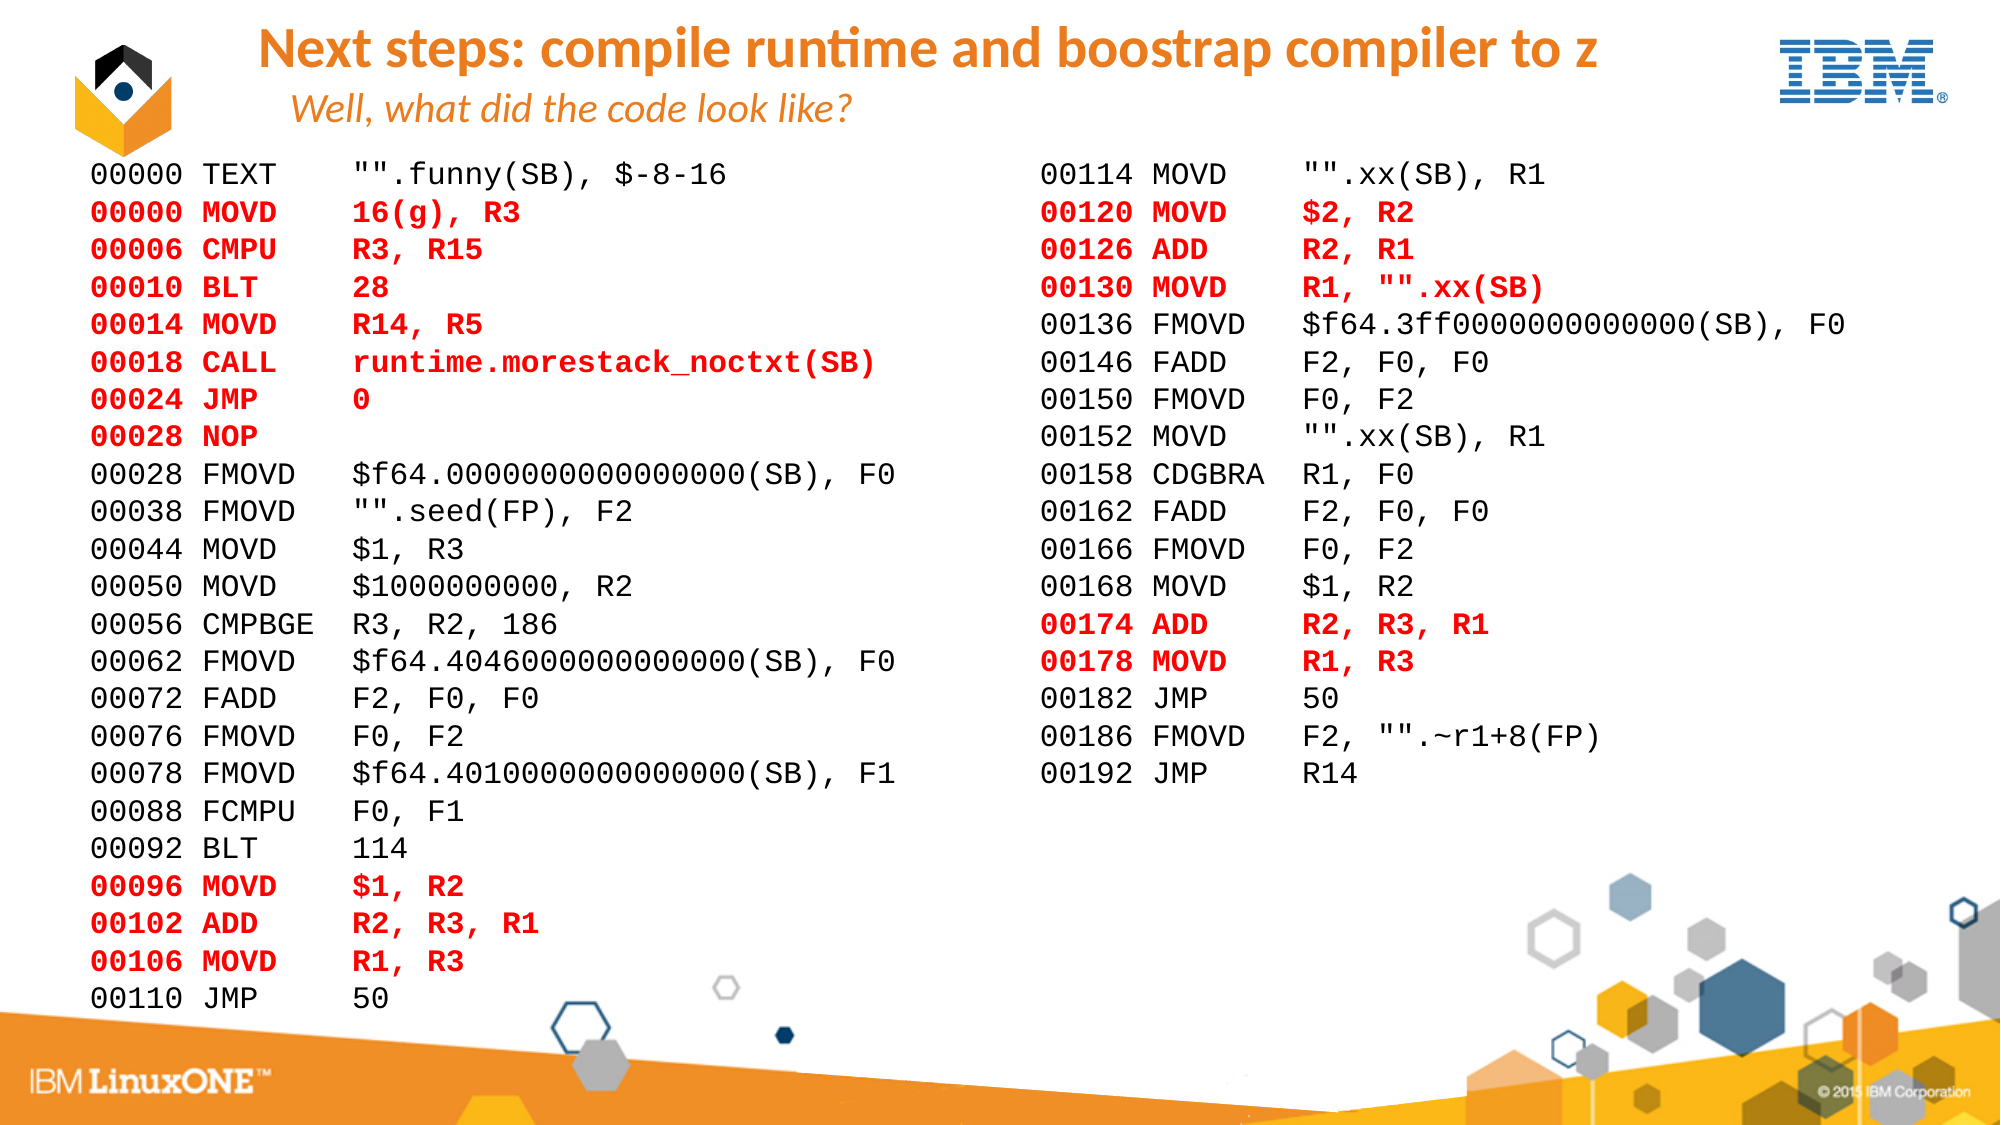

Next steps: compile runtime and boostrap compiler to z
Well, what did the code look like?
00000 TEXT    "".funny(SB), $-8-16
00000 MOVD    16(g), R3
00006 CMPU    R3, R15
00010 BLT     28
00014 MOVD    R14, R5
00018 CALL    runtime.morestack_noctxt(SB)
00024 JMP     0
00028 NOP
00028 FMOVD   $f64.0000000000000000(SB), F0
00038 FMOVD   "".seed(FP), F2
00044 MOVD    $1, R3
00050 MOVD    $1000000000, R2
00056 CMPBGE  R3, R2, 186
00062 FMOVD   $f64.4046000000000000(SB), F0
00072 FADD    F2, F0, F0
00076 FMOVD   F0, F2
00078 FMOVD   $f64.4010000000000000(SB), F1
00088 FCMPU   F0, F1
00092 BLT     114
00096 MOVD    $1, R2
00102 ADD     R2, R3, R1
00106 MOVD    R1, R3
00110 JMP     50
00114 MOVD    "".xx(SB), R1
00120 MOVD    $2, R2
00126 ADD     R2, R1
00130 MOVD    R1, "".xx(SB)
00136 FMOVD   $f64.3ff0000000000000(SB), F0
00146 FADD    F2, F0, F0
00150 FMOVD   F0, F2
00152 MOVD    "".xx(SB), R1
00158 CDGBRA  R1, F0
00162 FADD    F2, F0, F0
00166 FMOVD   F0, F2
00168 MOVD    $1, R2
00174 ADD     R2, R3, R1
00178 MOVD    R1, R3
00182 JMP     50
00186 FMOVD   F2, "".~r1+8(FP)
00192 JMP     R14